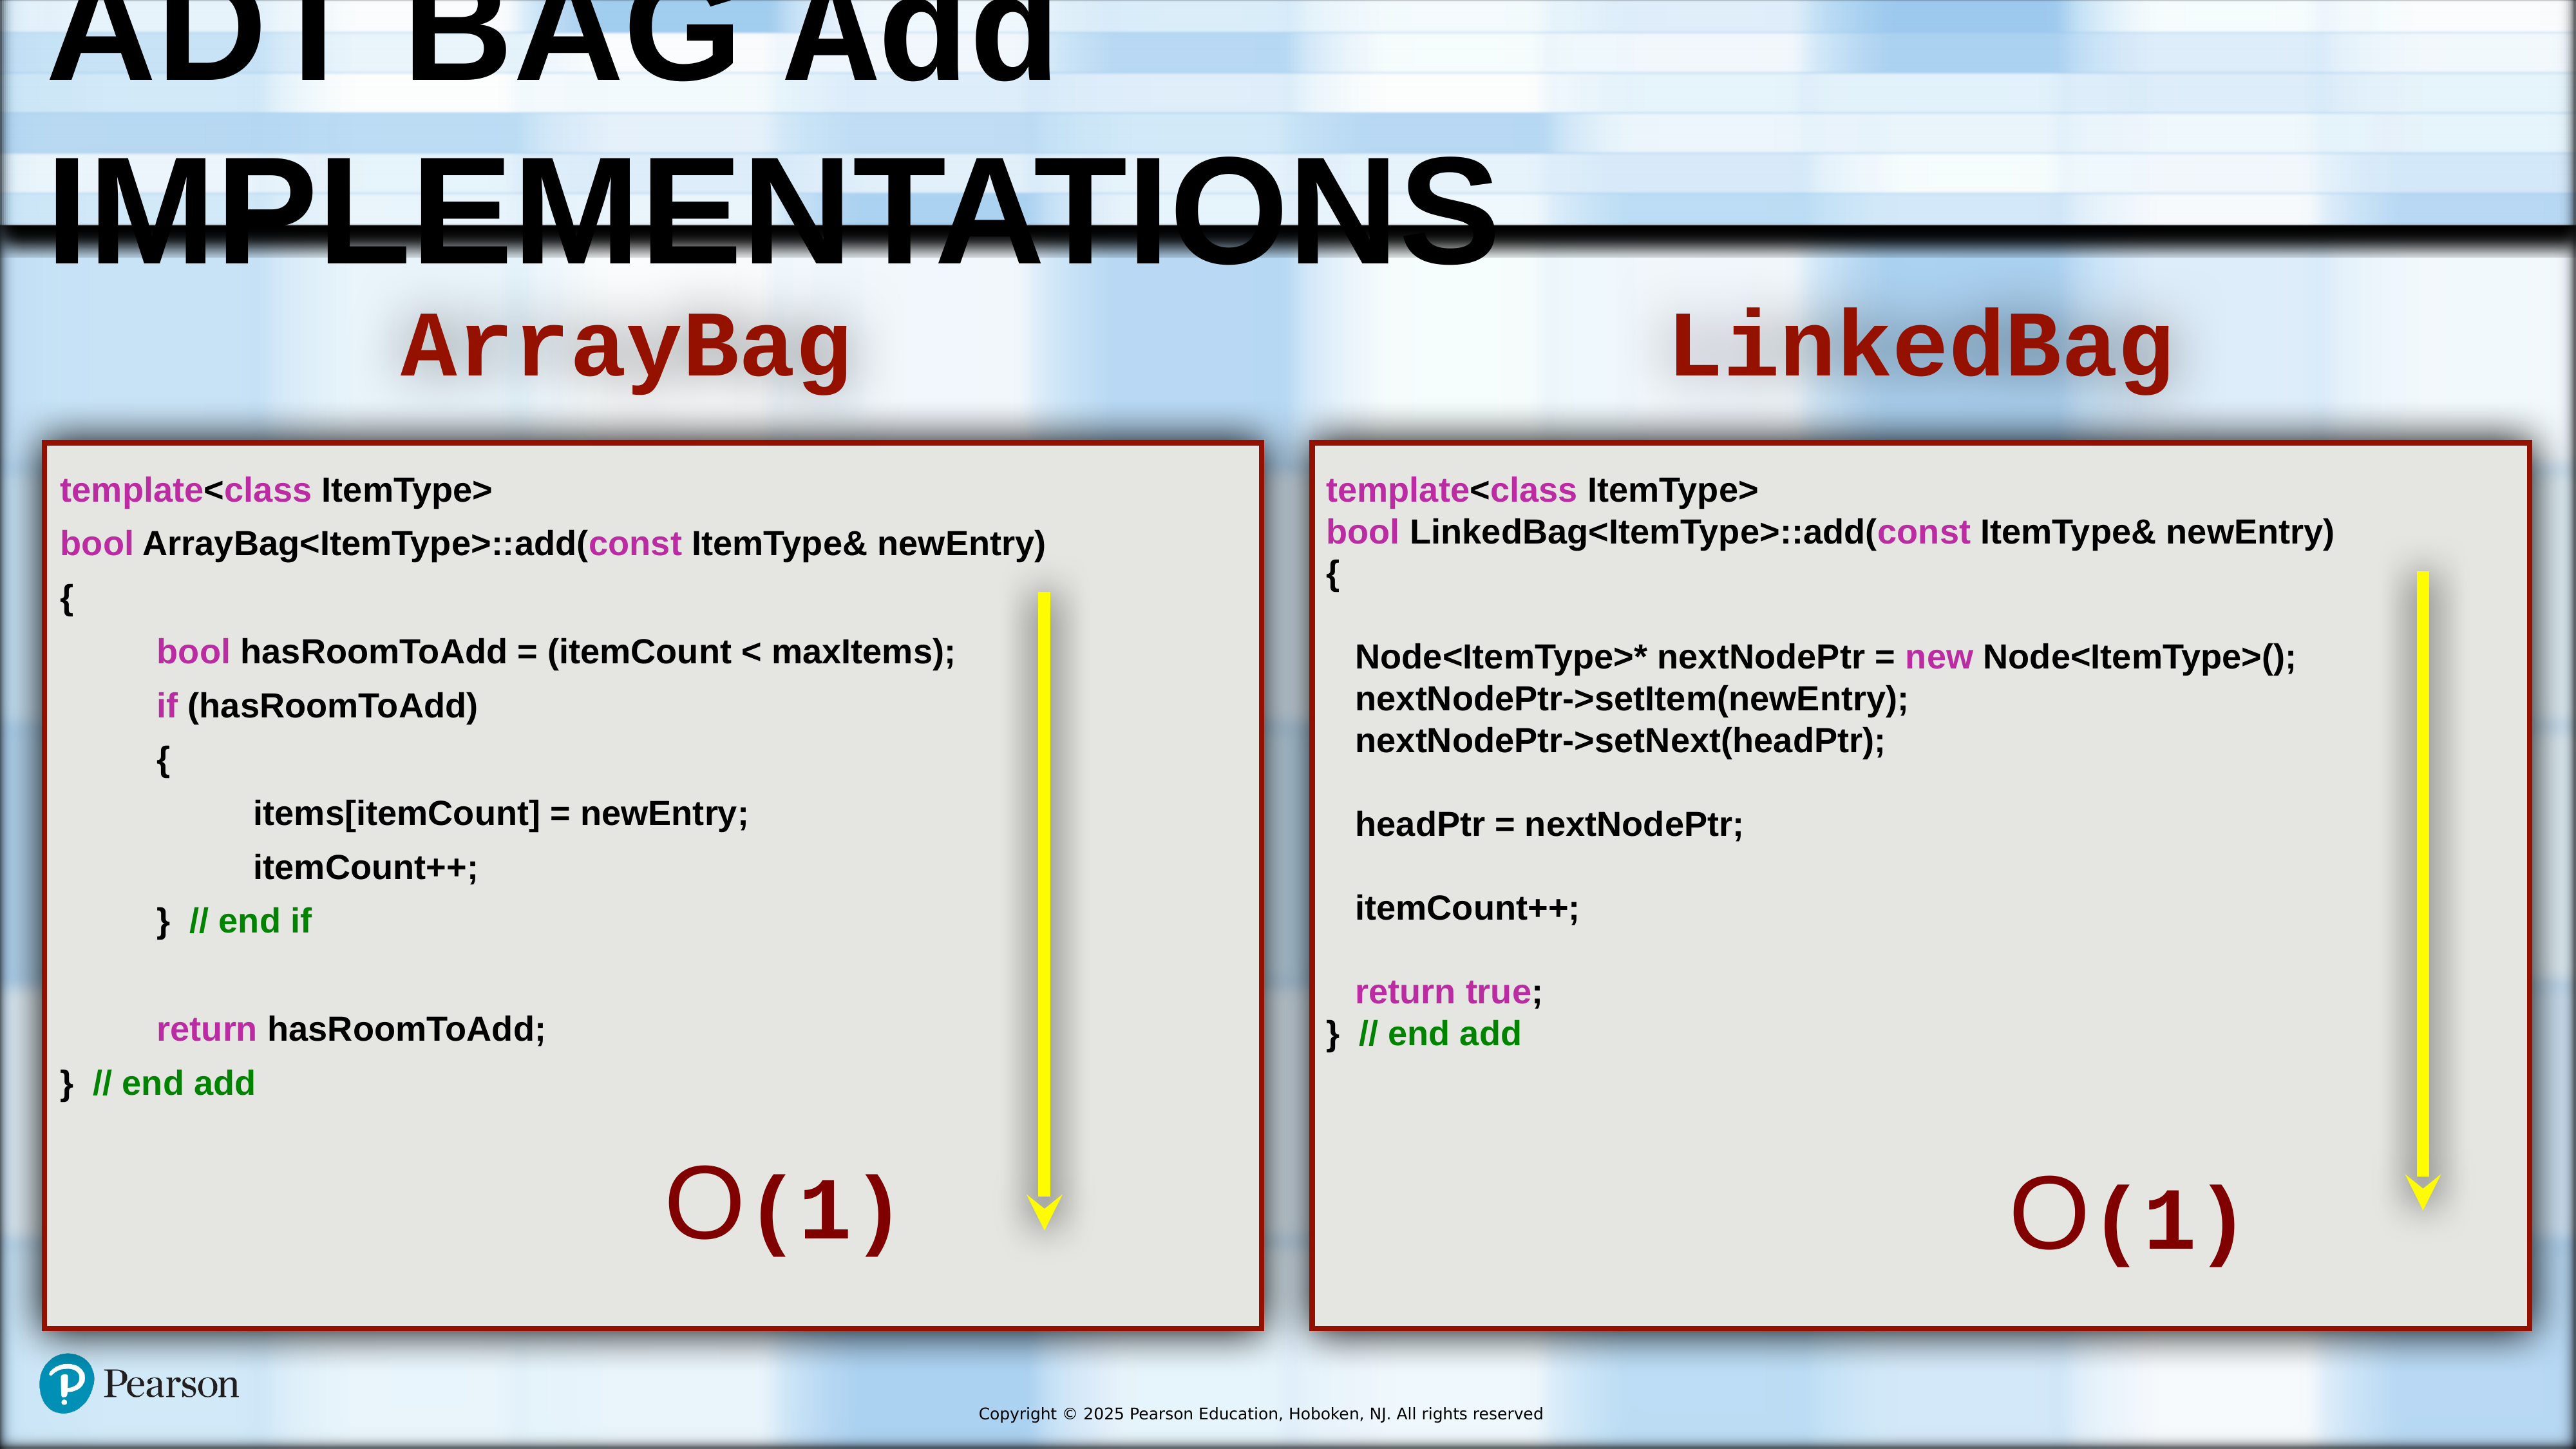

# ADT Bag Add Implementations
ArrayBag
LinkedBag

template<class ItemType>
bool ArrayBag<ItemType>::add(const ItemType& newEntry)
{
	bool hasRoomToAdd = (itemCount < maxItems);
	if (hasRoomToAdd)
	{
		items[itemCount] = newEntry;
		itemCount++;
	}  // end if

	return hasRoomToAdd;
}  // end add
template<class ItemType>
bool LinkedBag<ItemType>::add(const ItemType& newEntry)
{

   Node<ItemType>* nextNodePtr = new Node<ItemType>();
   nextNodePtr->setItem(newEntry);
   nextNodePtr->setNext(headPtr);

   headPtr = nextNodePtr;

   itemCount++;

   return true;
}  // end add

O(1)
O(1)